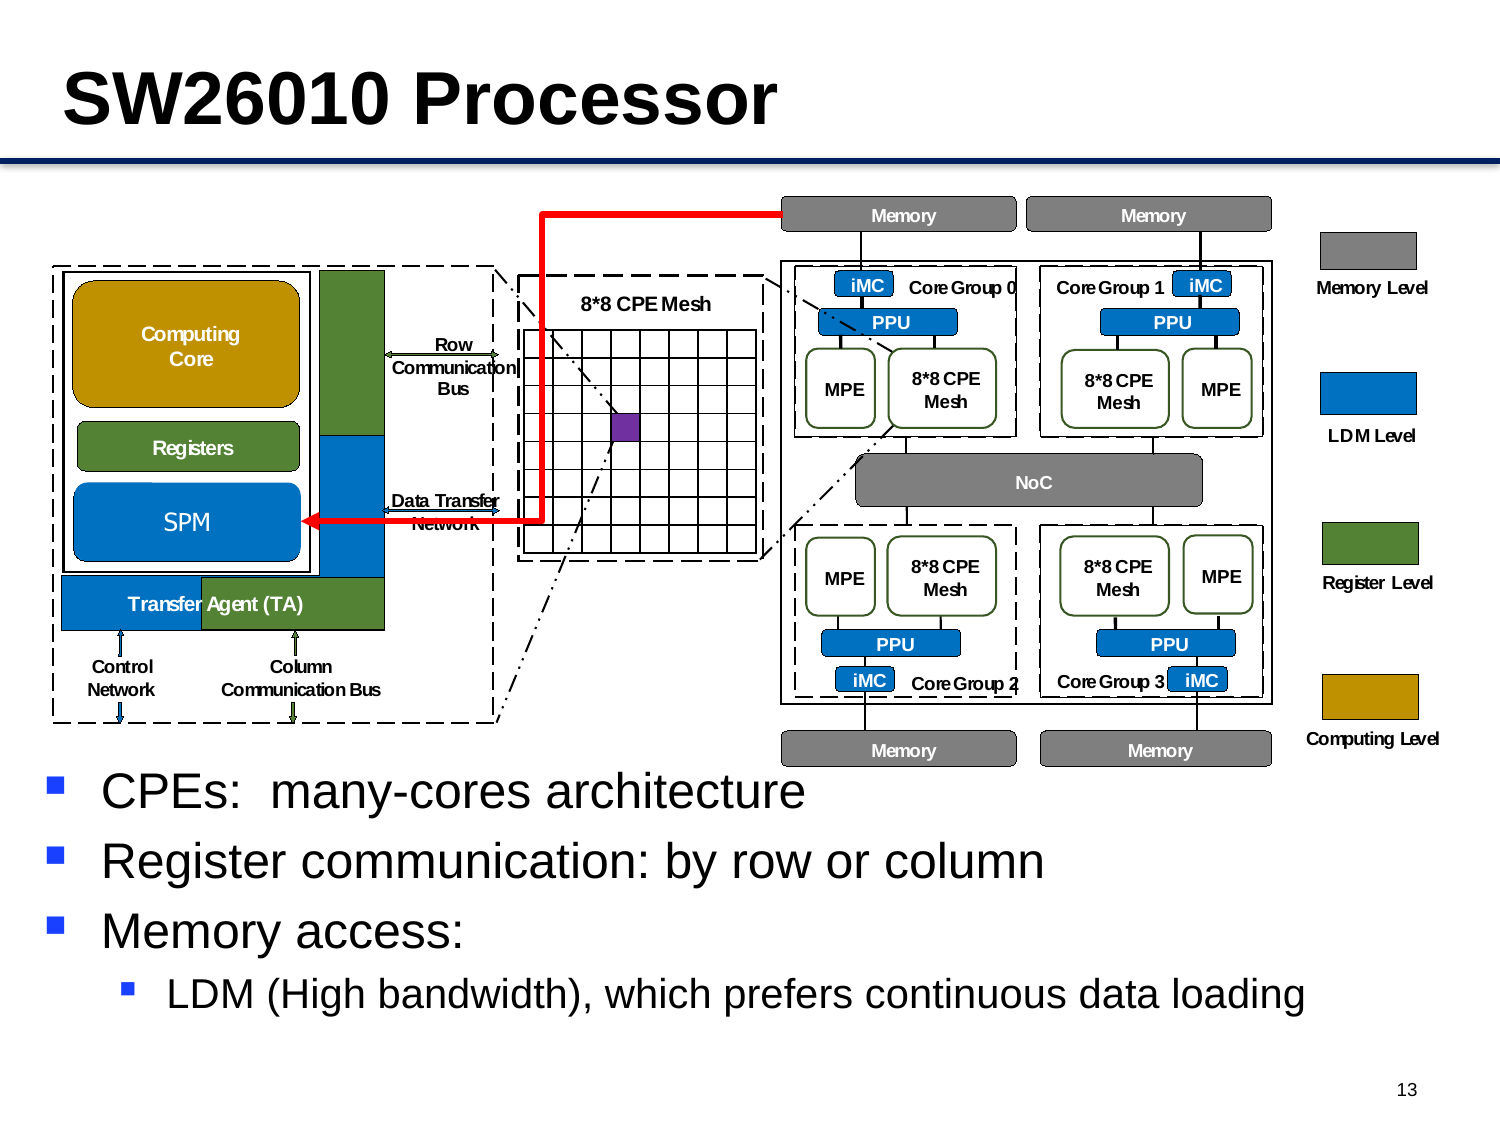

# SW26010 Processor

M
e
m
or
y
M
e
m
or
y

iM
C
iM
C
C
or
e
G
r
ou
p
0
C
or
e
G
r
ou
p
1

PPU
PPU
C
om
p
u
t
i
n
g

8*8
CP
E

8*8
CP
E

MP
E
MP
E
Mes
h
Mes
h

N
oC
D
at
a T
r
an
s
f
e
r

N
e
t
w
or
k

8*8
CP
E

8*8
CP
E

MP
E
MP
E
Mes
h
Mes
h

PPU
PPU

iM
C
iM
C
C
or
e
G
r
ou
p
3
C
or
e
G
r
ou
p
2

M
e
m
or
y
M
e
m
or
y

M
e
m
or
y
L
e
ve
l
8*8
CP
E

Mes
h

R
ow

C
or
e

C
om
m
u
n
i
c
at
i
on

Bu
s

L
D
M

L
e
ve
l
R
e
gi
s
t
e
r
s

LD
M

R
e
gi
s
t
e
r

L
e
ve
l

T
r
an
s
f
e
r

A
ge
n
t

(
T
A
)

C
on
t
r
ol

C
ol
u
m
n

N
e
t
w
or
k
C
om
m
u
n
i
c
at
i
on

B
u
s

C
om
p
u
t
i
n
g L
e
ve
l
SPM

CPEs:  many-cores architecture
Register communication: by row or column
Memory access:
LDM (High bandwidth), which prefers continuous data loading